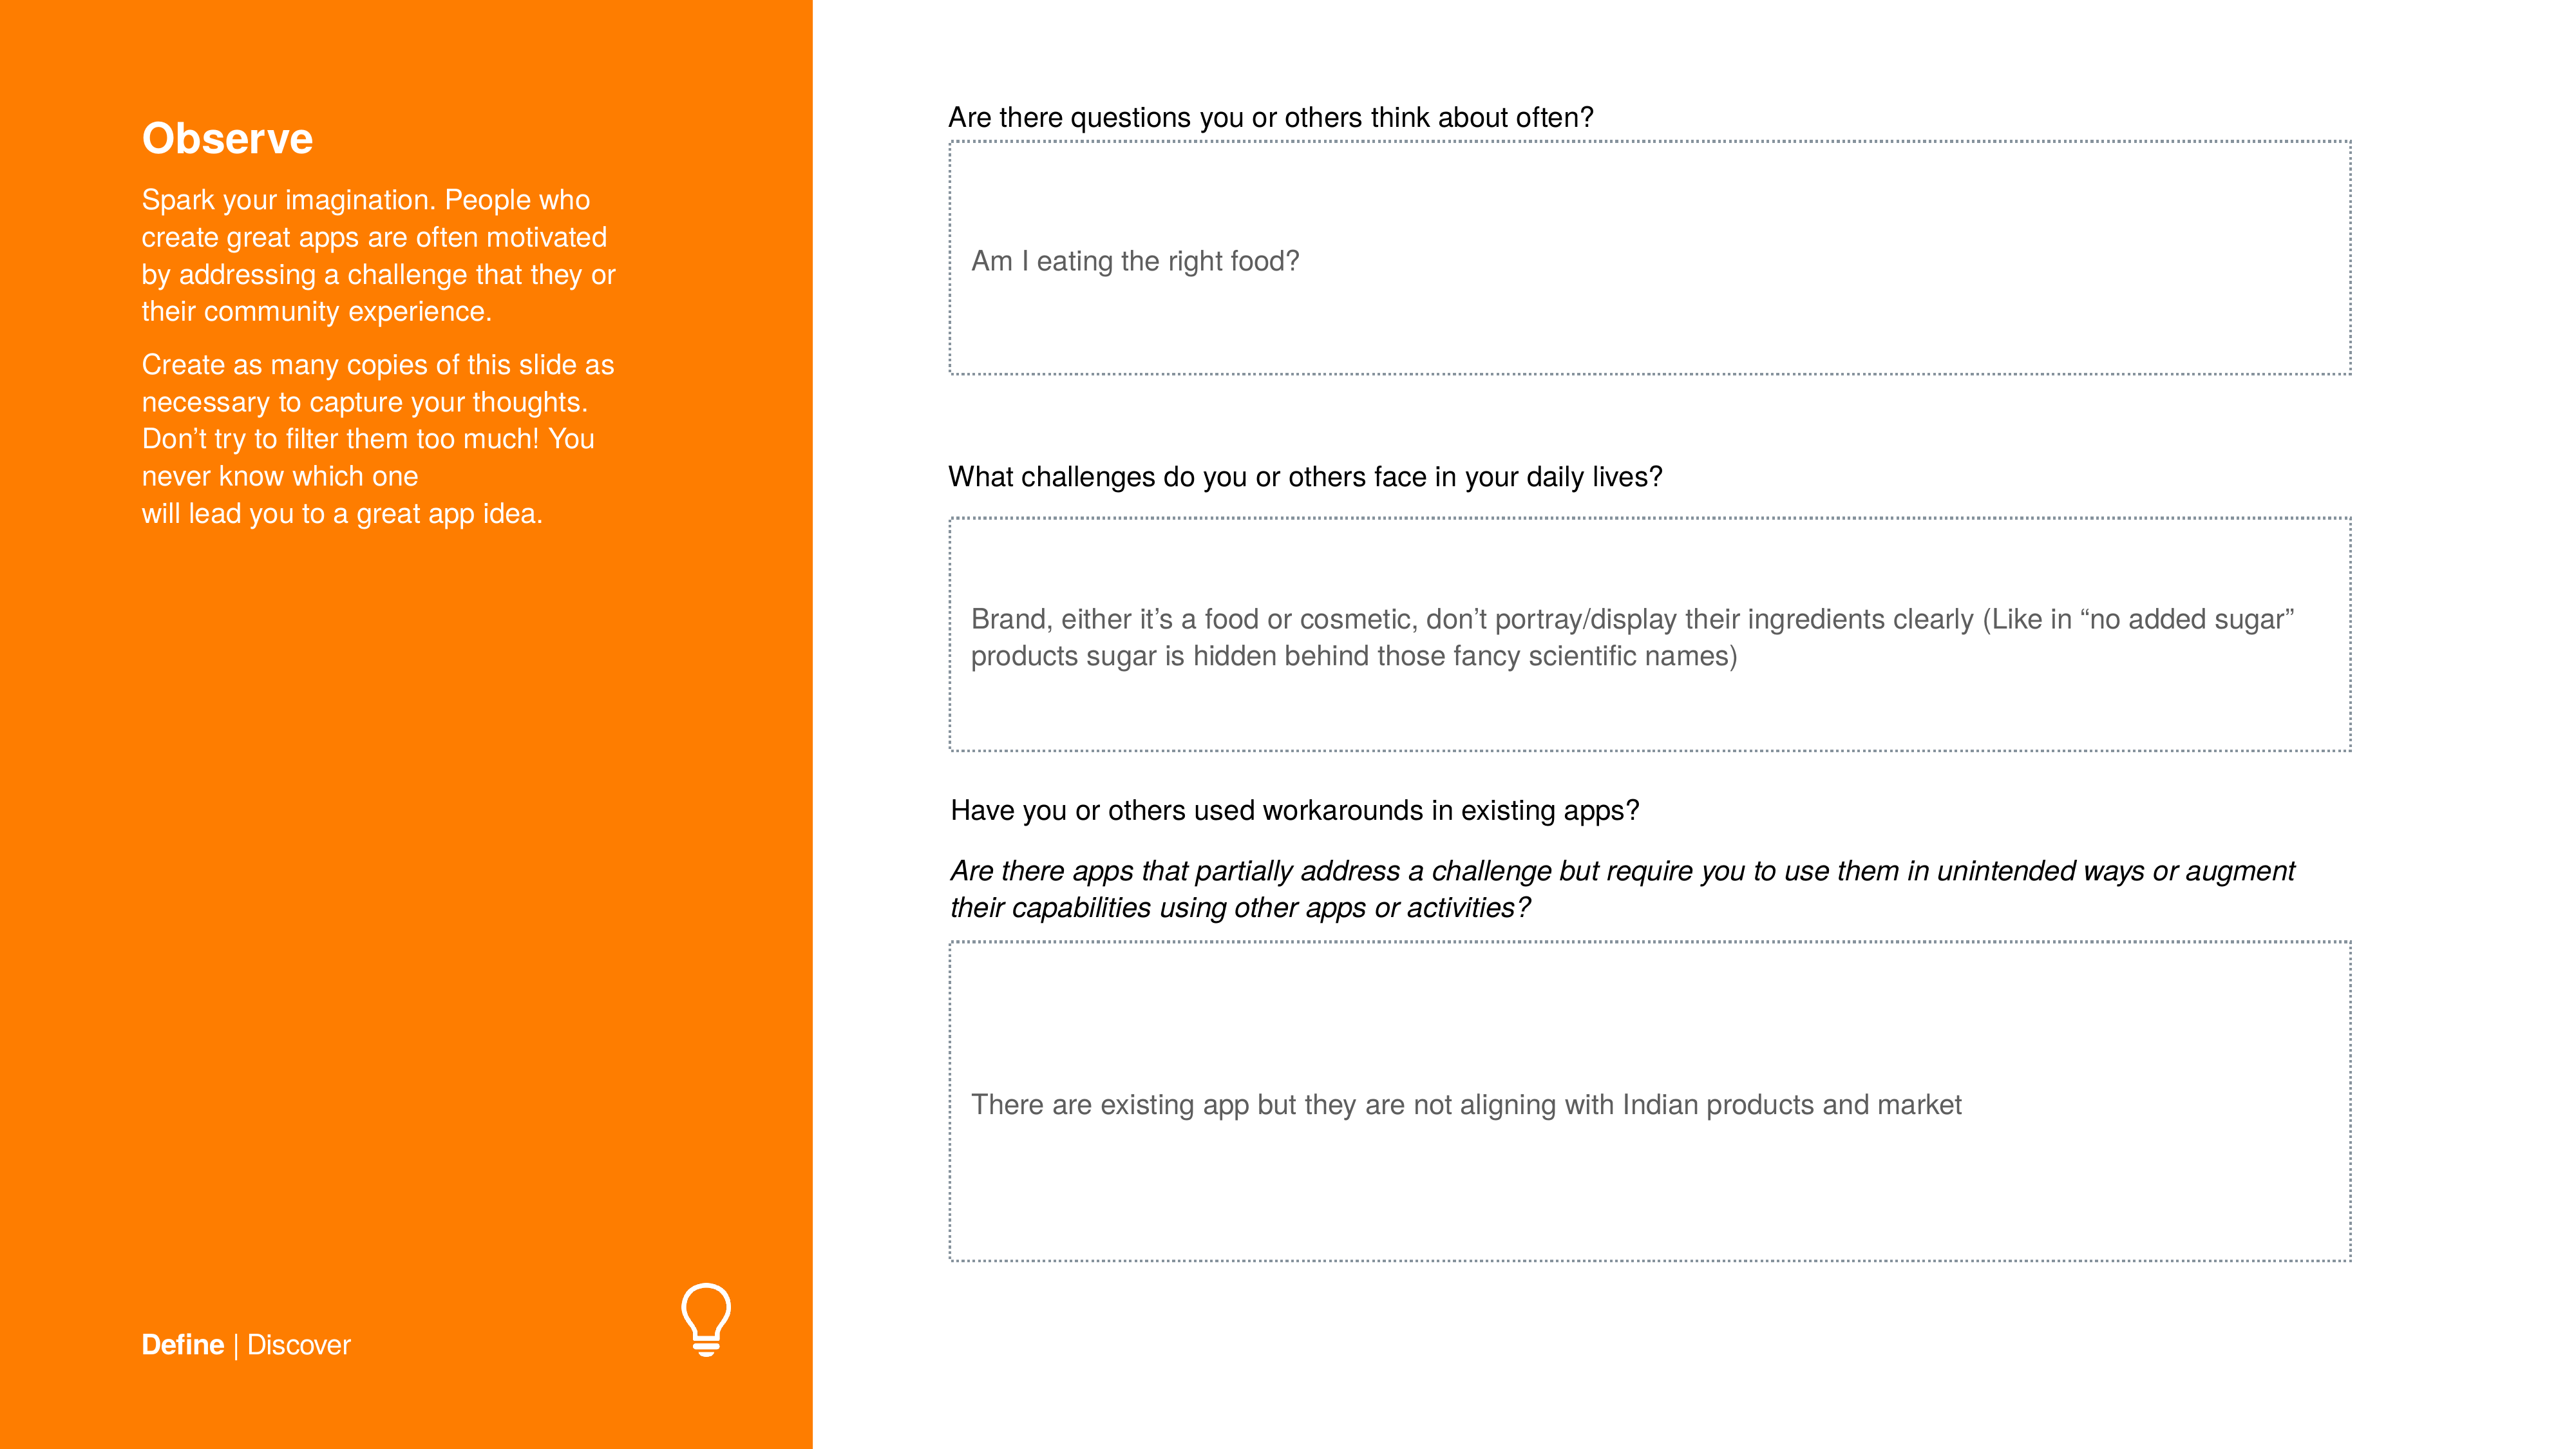

Are there questions you or others think about often?
What challenges do you or others face in your daily lives?
Have you or others used workarounds in existing apps?
Are there apps that partially address a challenge but require you to use them in unintended ways or augment their capabilities using other apps or activities?
Observe
Spark your imagination. People who create great apps are often motivated by addressing a challenge that they or their community experience.
Create as many copies of this slide as necessary to capture your thoughts. Don’t try to filter them too much! You never know which one
will lead you to a great app idea.
Am I eating the right food?
Brand, either it’s a food or cosmetic, don’t portray/display their ingredients clearly (Like in “no added sugar” products sugar is hidden behind those fancy scientific names)
There are existing app but they are not aligning with Indian products and market
Define | Discover
9